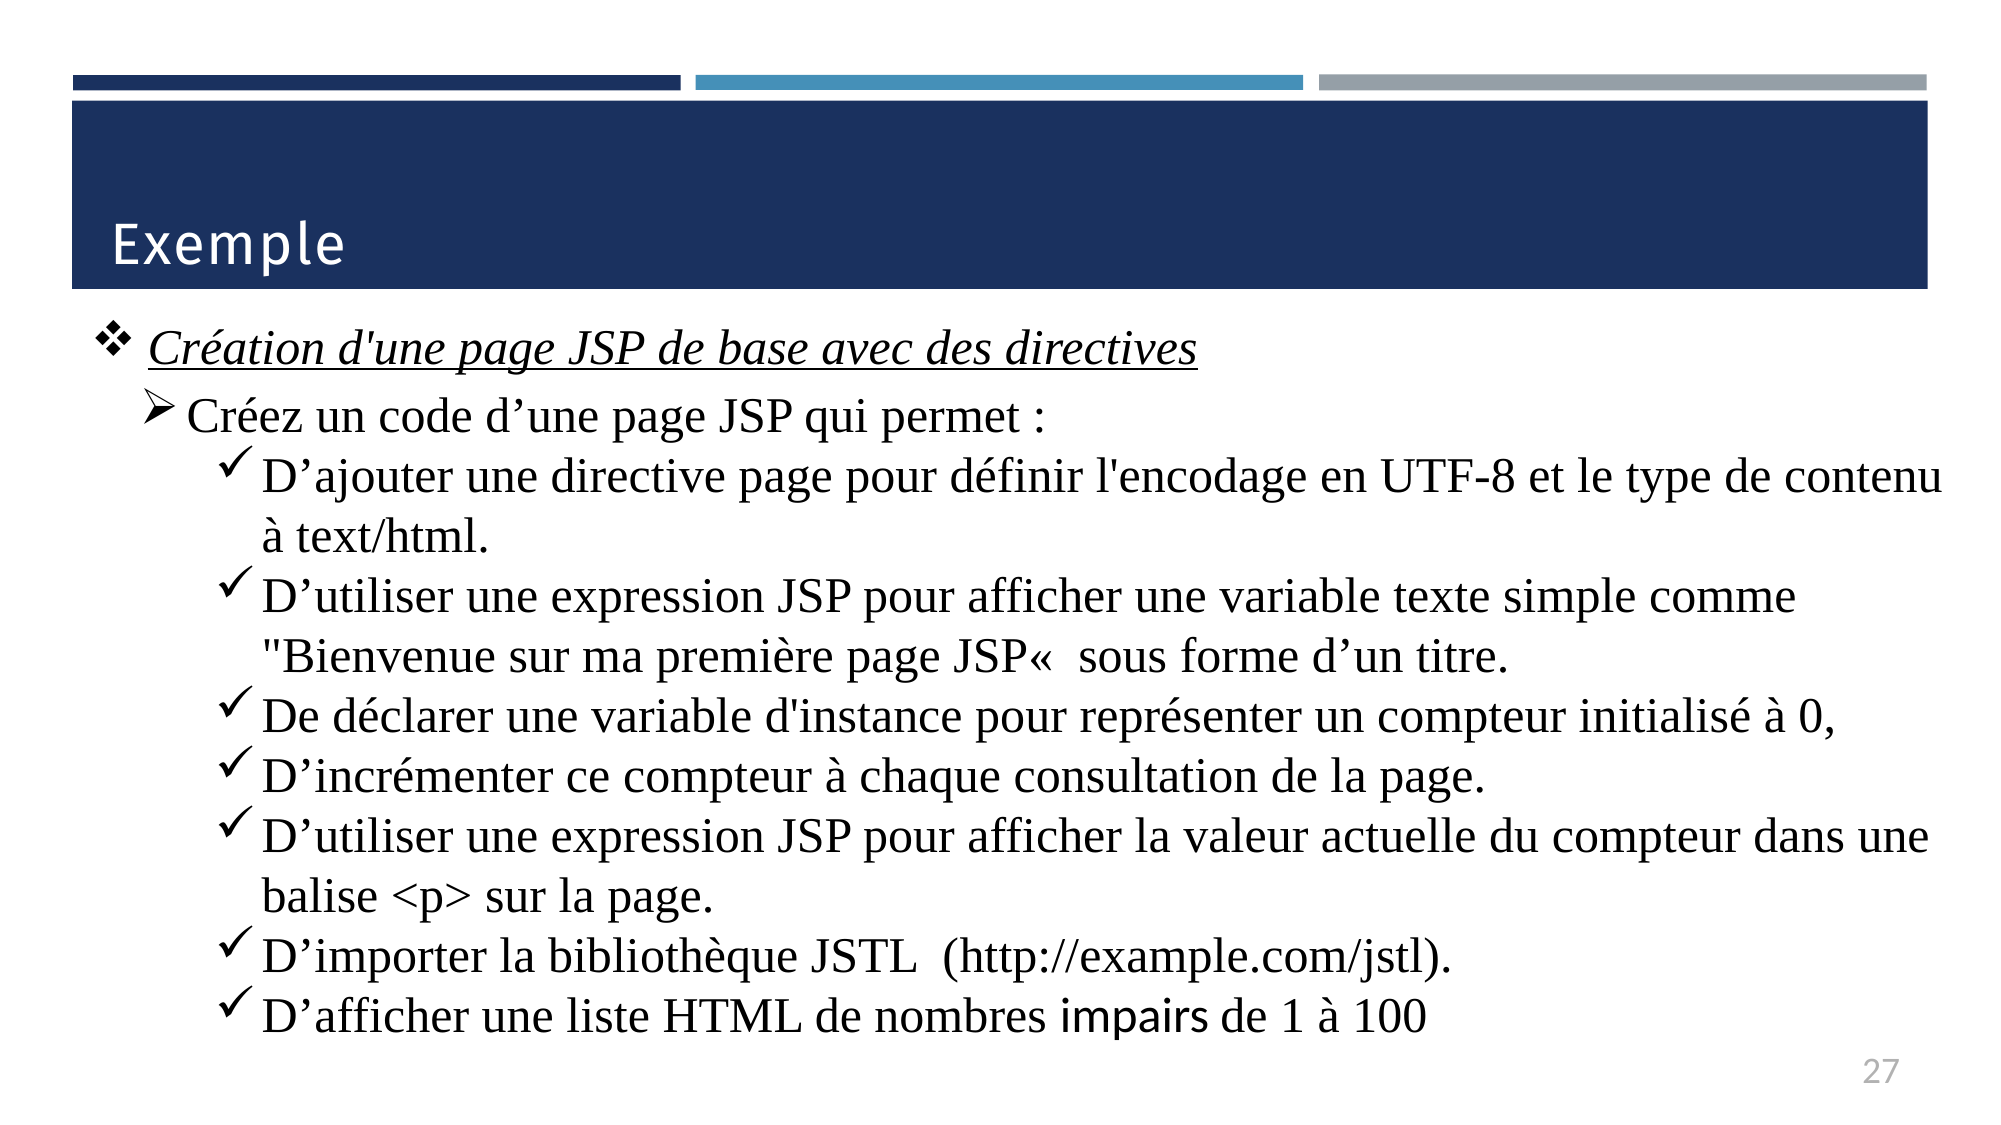

# Exemple
Création d'une page JSP de base avec des directives
Créez un code d’une page JSP qui permet :
D’ajouter une directive page pour définir l'encodage en UTF-8 et le type de contenu à text/html.
D’utiliser une expression JSP pour afficher une variable texte simple comme "Bienvenue sur ma première page JSP«  sous forme d’un titre.
De déclarer une variable d'instance pour représenter un compteur initialisé à 0,
D’incrémenter ce compteur à chaque consultation de la page.
D’utiliser une expression JSP pour afficher la valeur actuelle du compteur dans une balise <p> sur la page.
D’importer la bibliothèque JSTL  (http://example.com/jstl).
D’afficher une liste HTML de nombres impairs de 1 à 100

27